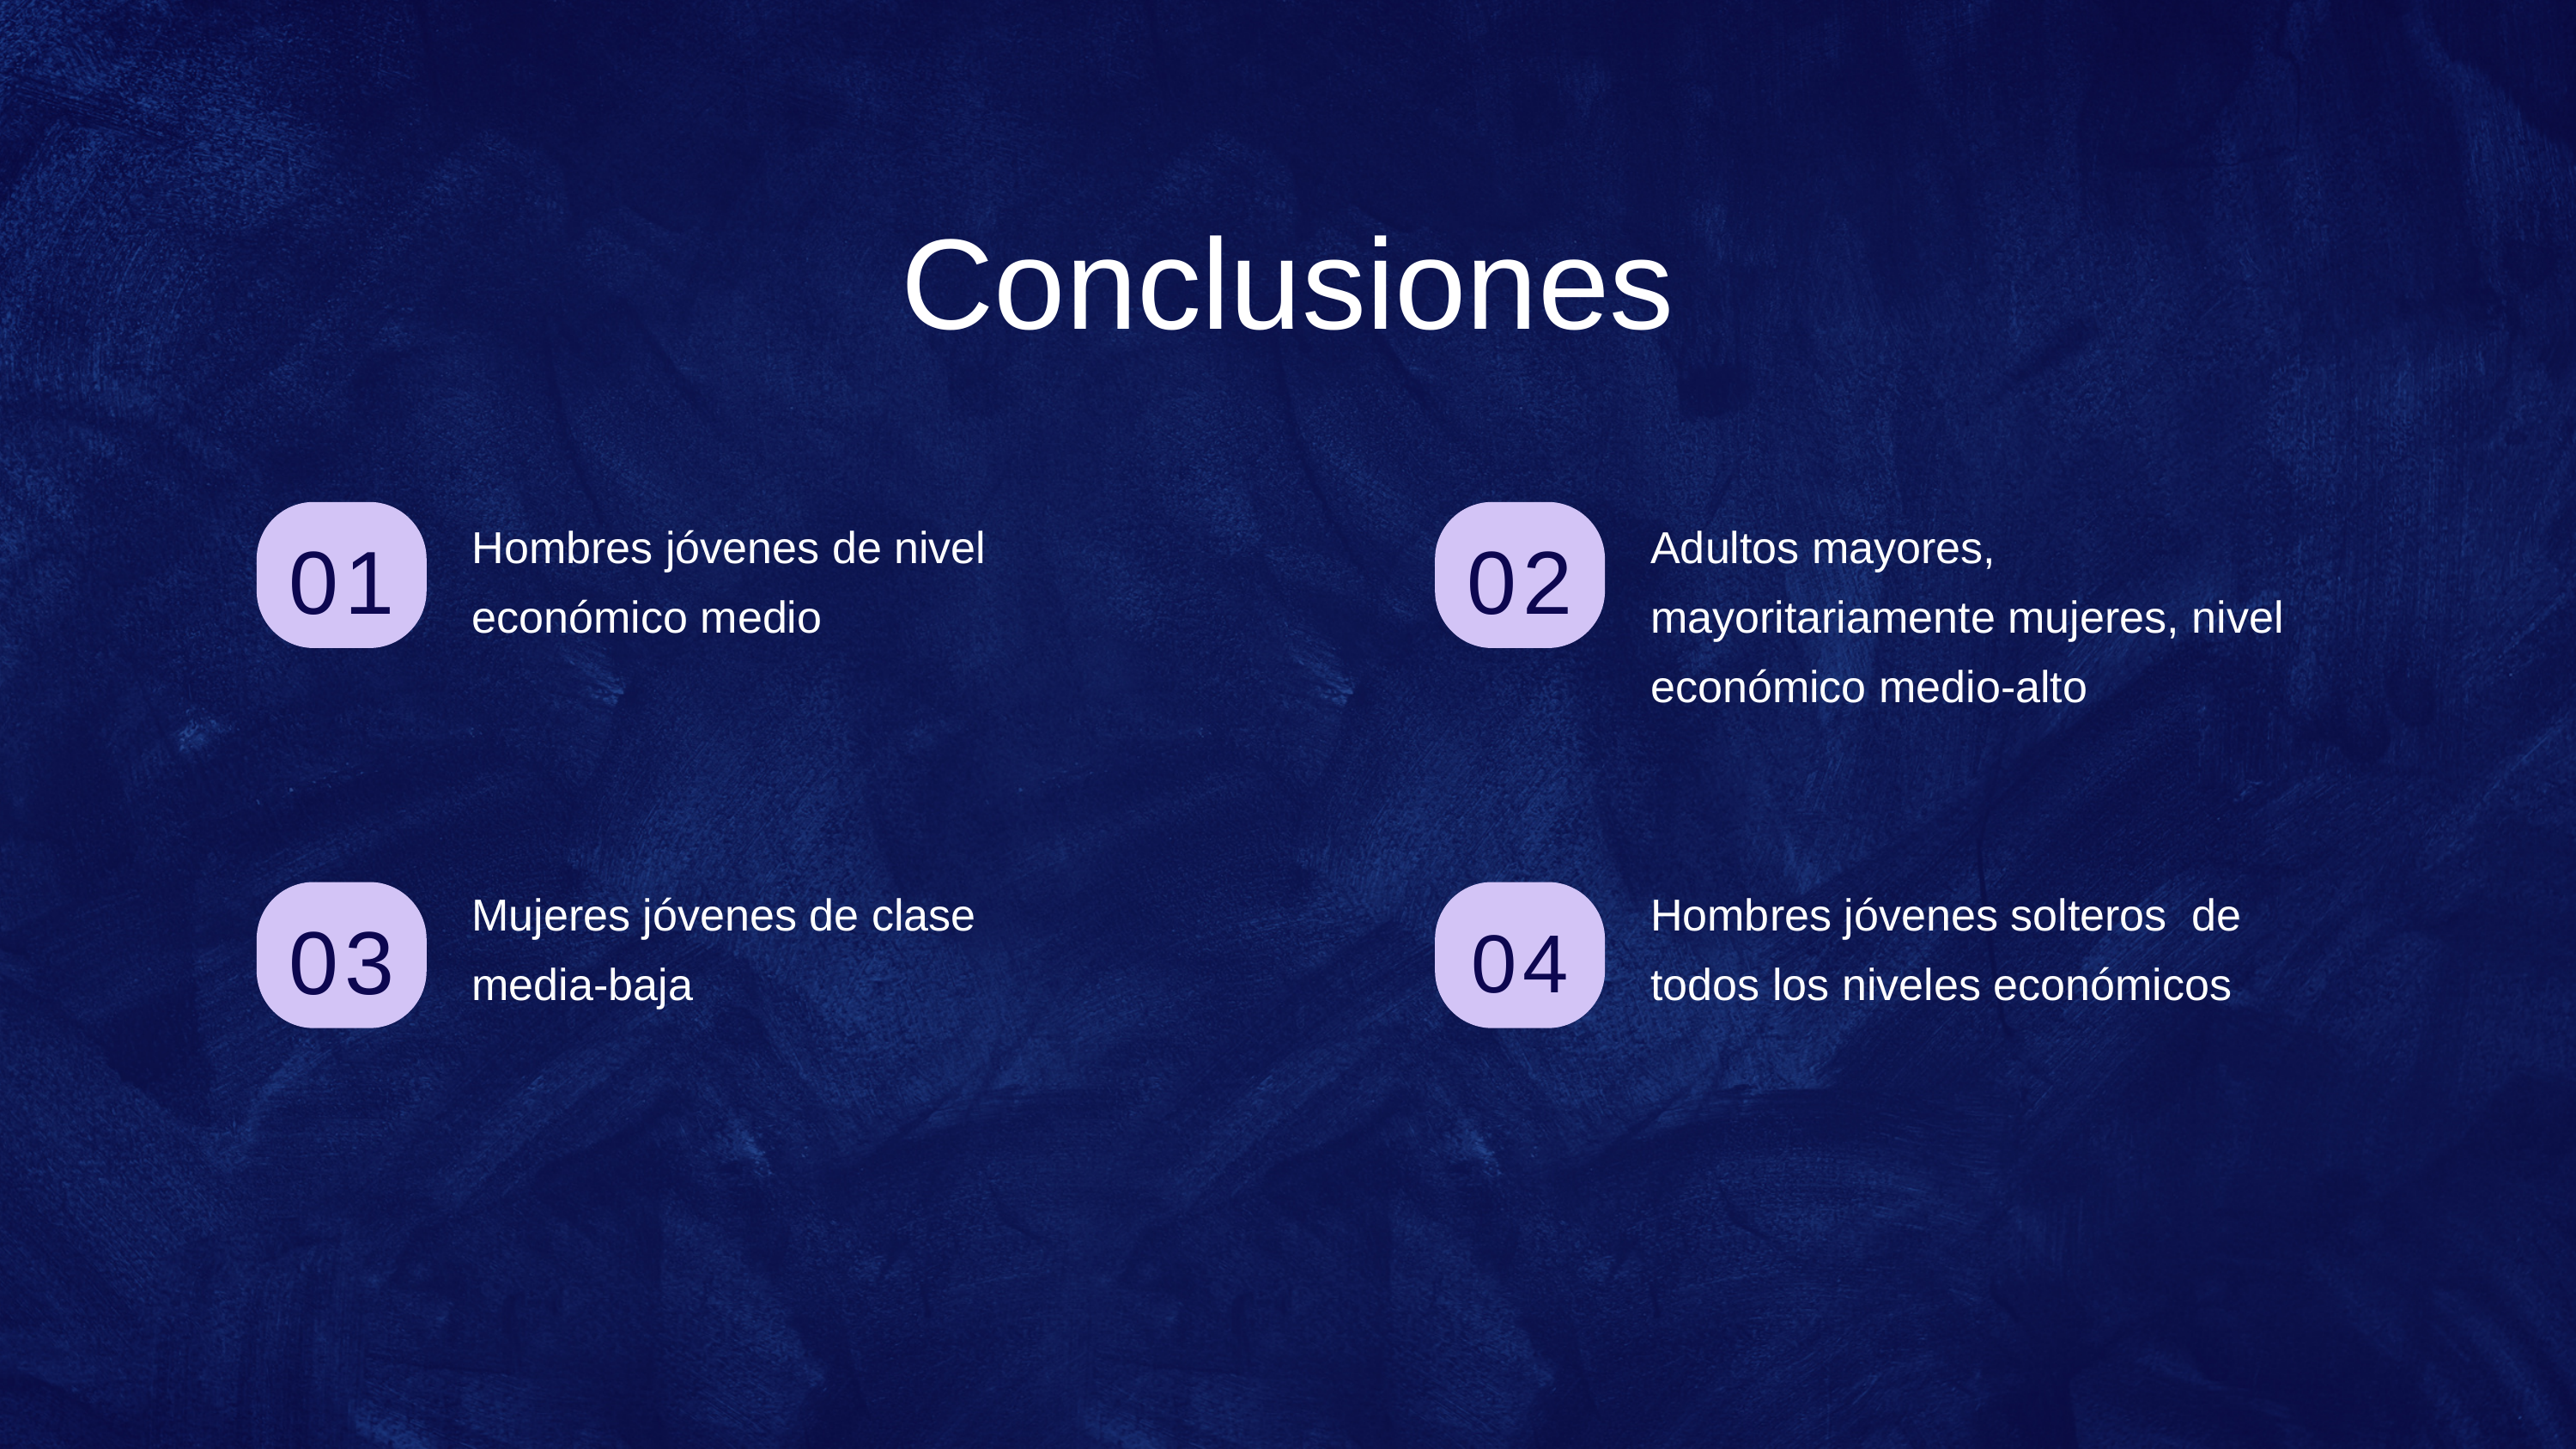

Conclusiones

01

02
Hombres jóvenes de nivel económico medio
Adultos mayores, mayoritariamente mujeres, nivel económico medio-alto
Mujeres jóvenes de clase media-baja
Hombres jóvenes solteros  de todos los niveles económicos

03

04